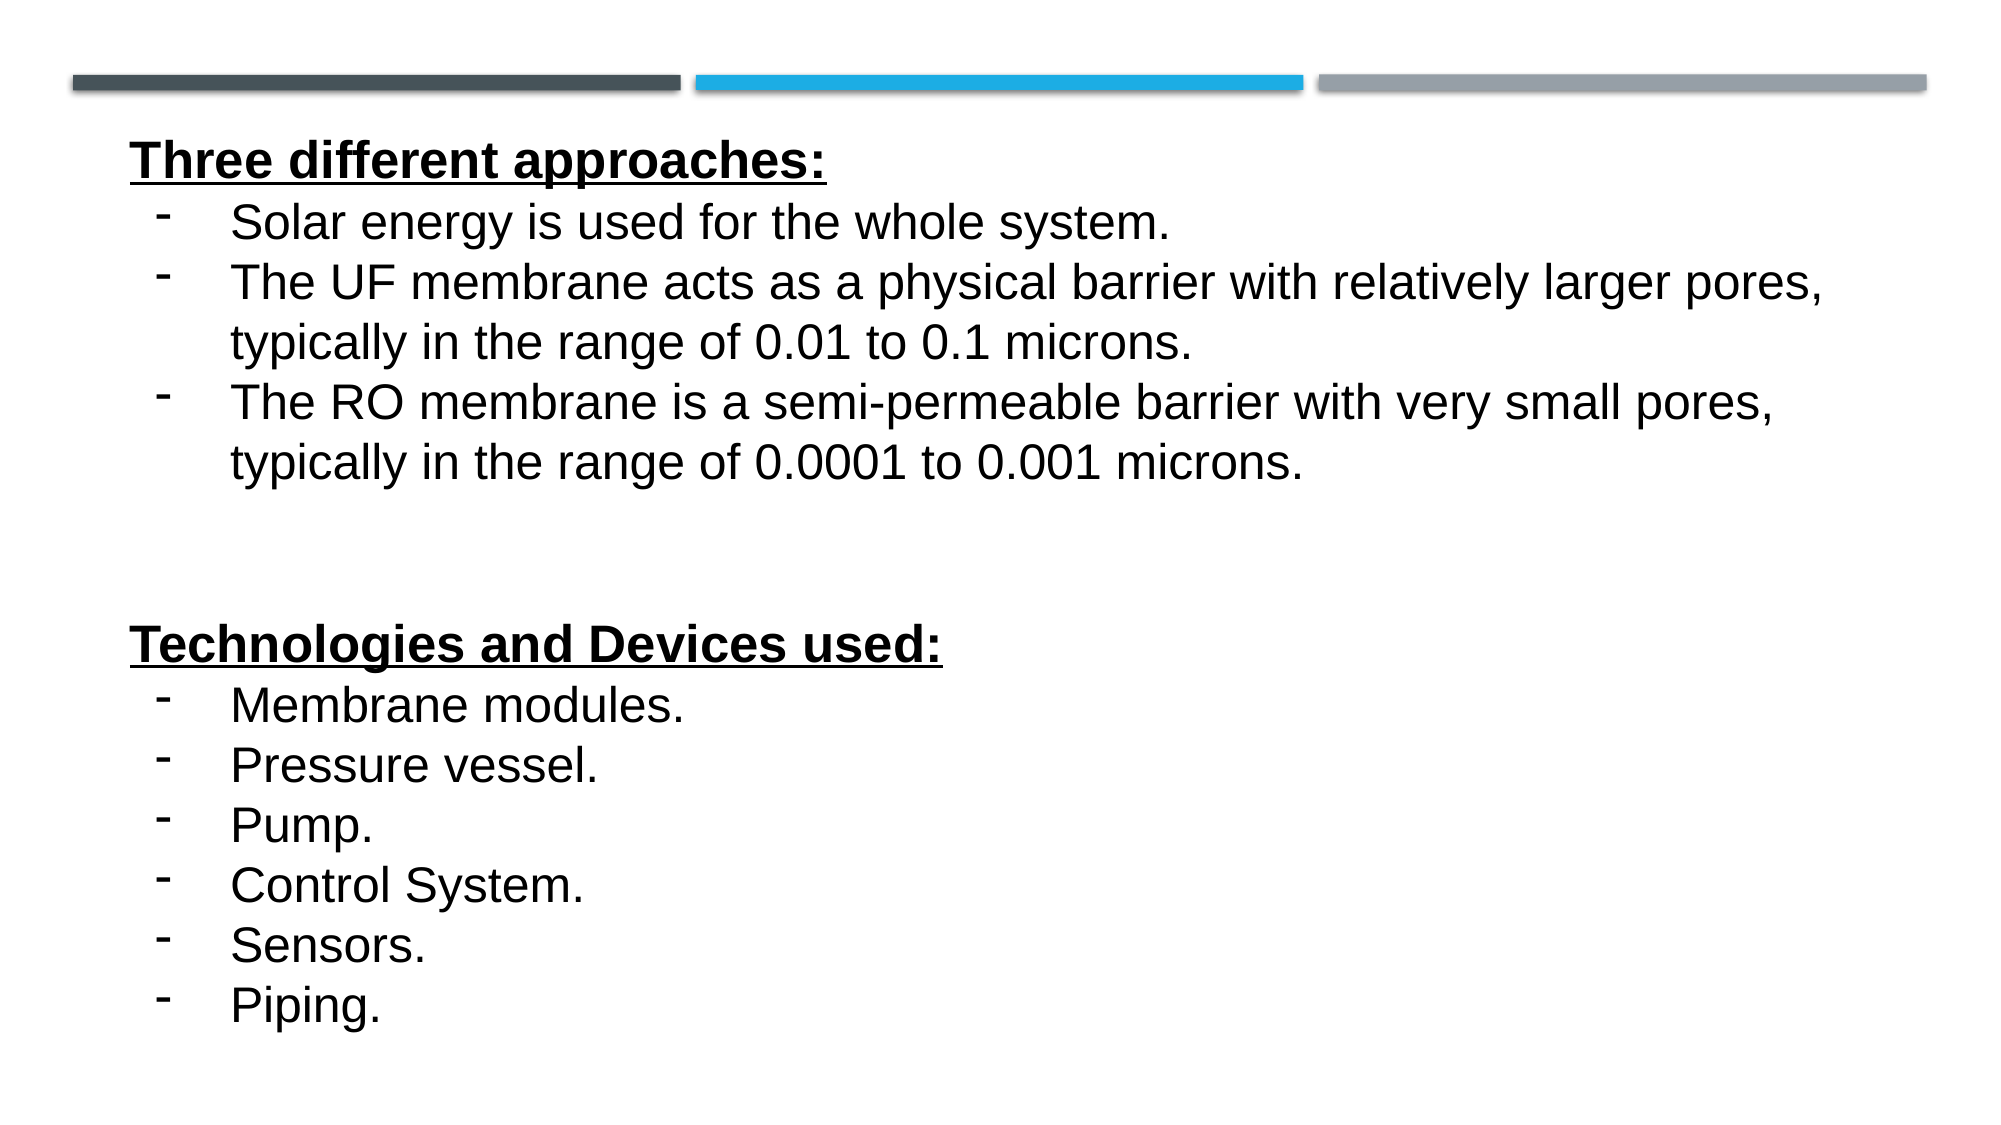

Three different approaches:
Solar energy is used for the whole system.
The UF membrane acts as a physical barrier with relatively larger pores, typically in the range of 0.01 to 0.1 microns.
The RO membrane is a semi-permeable barrier with very small pores, typically in the range of 0.0001 to 0.001 microns.

Technologies and Devices used:
Membrane modules.
Pressure vessel.
Pump.
Control System.
Sensors.
Piping.